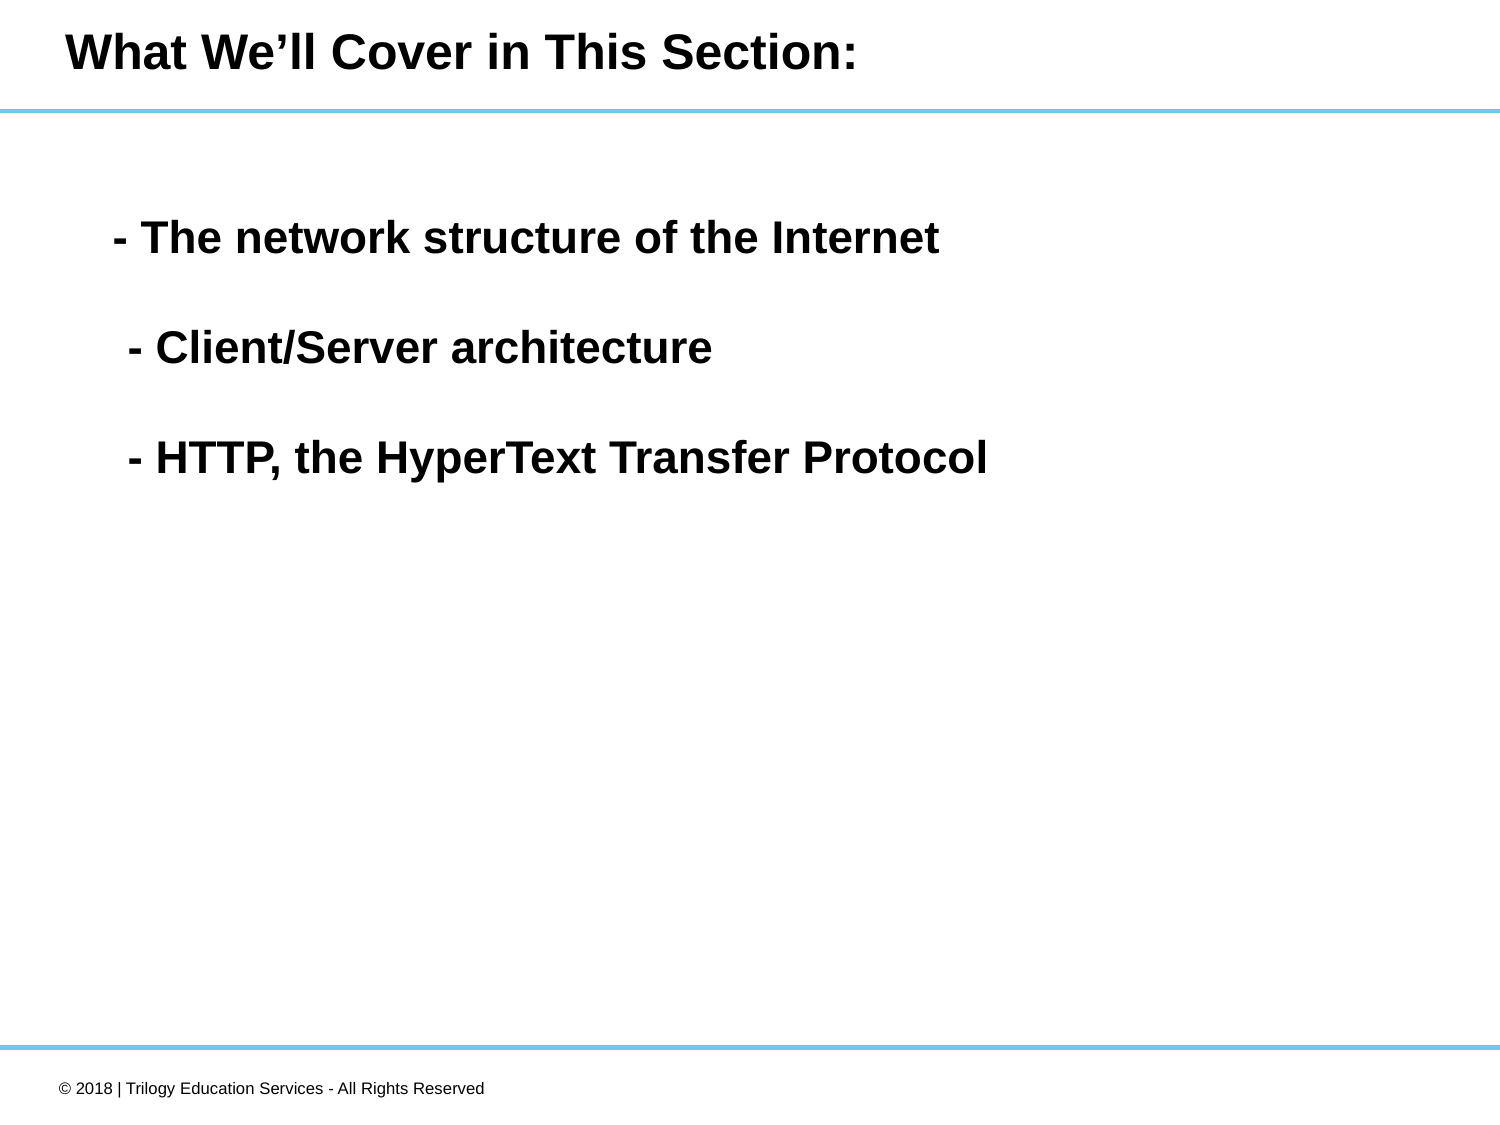

# What We’ll Cover in This Section:
 - The network structure of the Internet

  - Client/Server architecture

  - HTTP, the HyperText Transfer Protocol